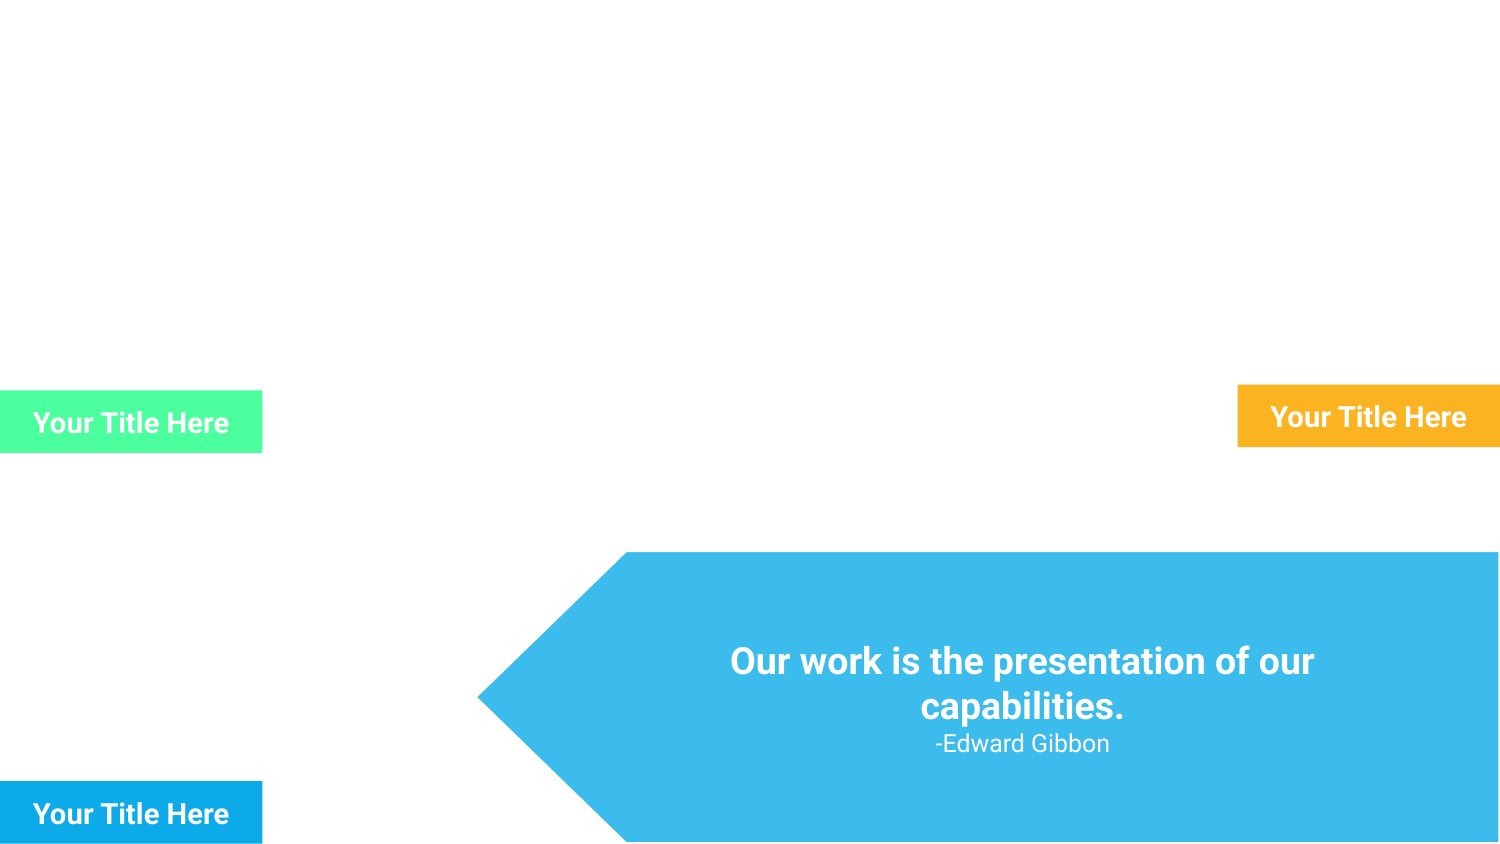

Your Title Here
Your Title Here

Our work is the presentation of our capabilities.
-Edward Gibbon
Your Title Here